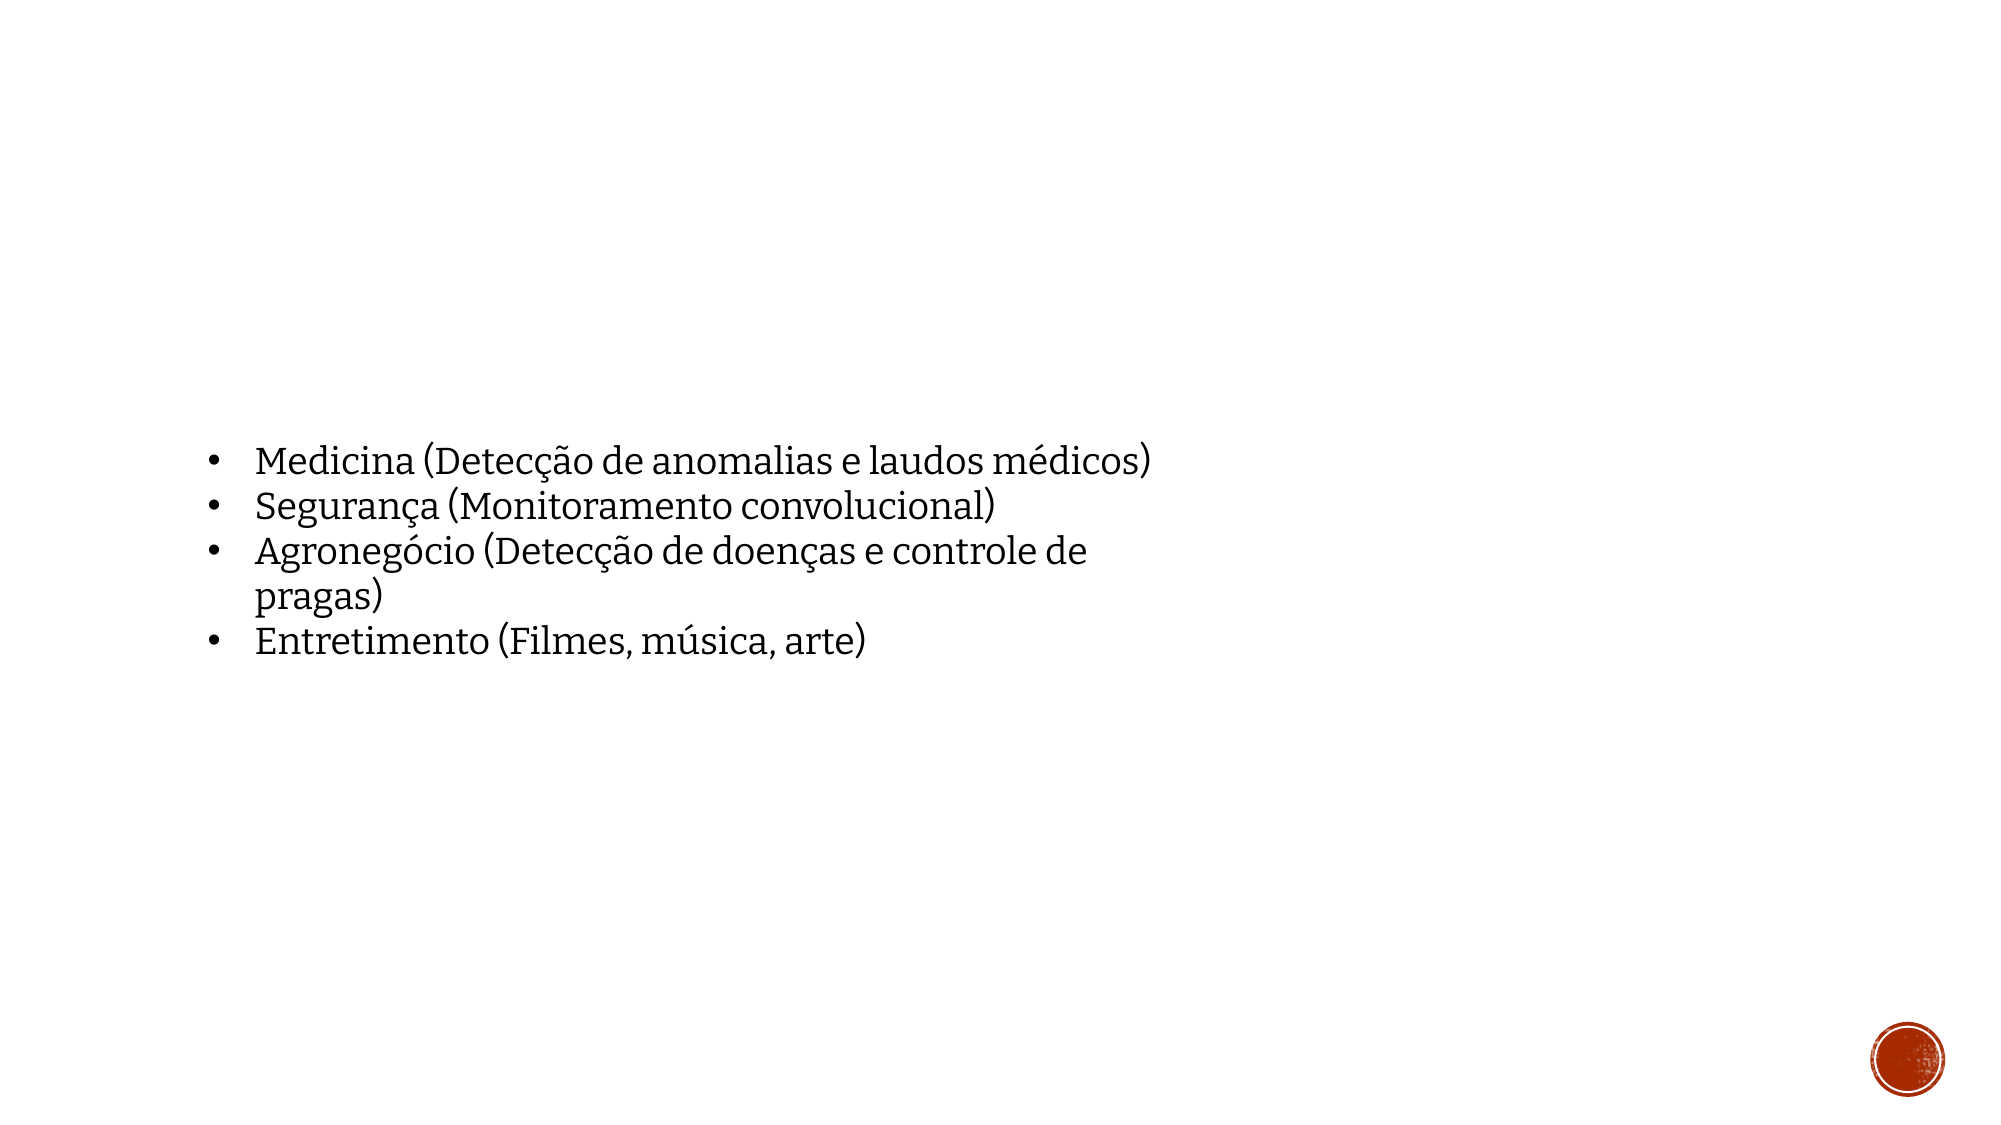

Medicina (Detecção de anomalias e laudos médicos)
Segurança (Monitoramento convolucional)
Agronegócio (Detecção de doenças e controle de pragas)
Entretimento (Filmes, música, arte)